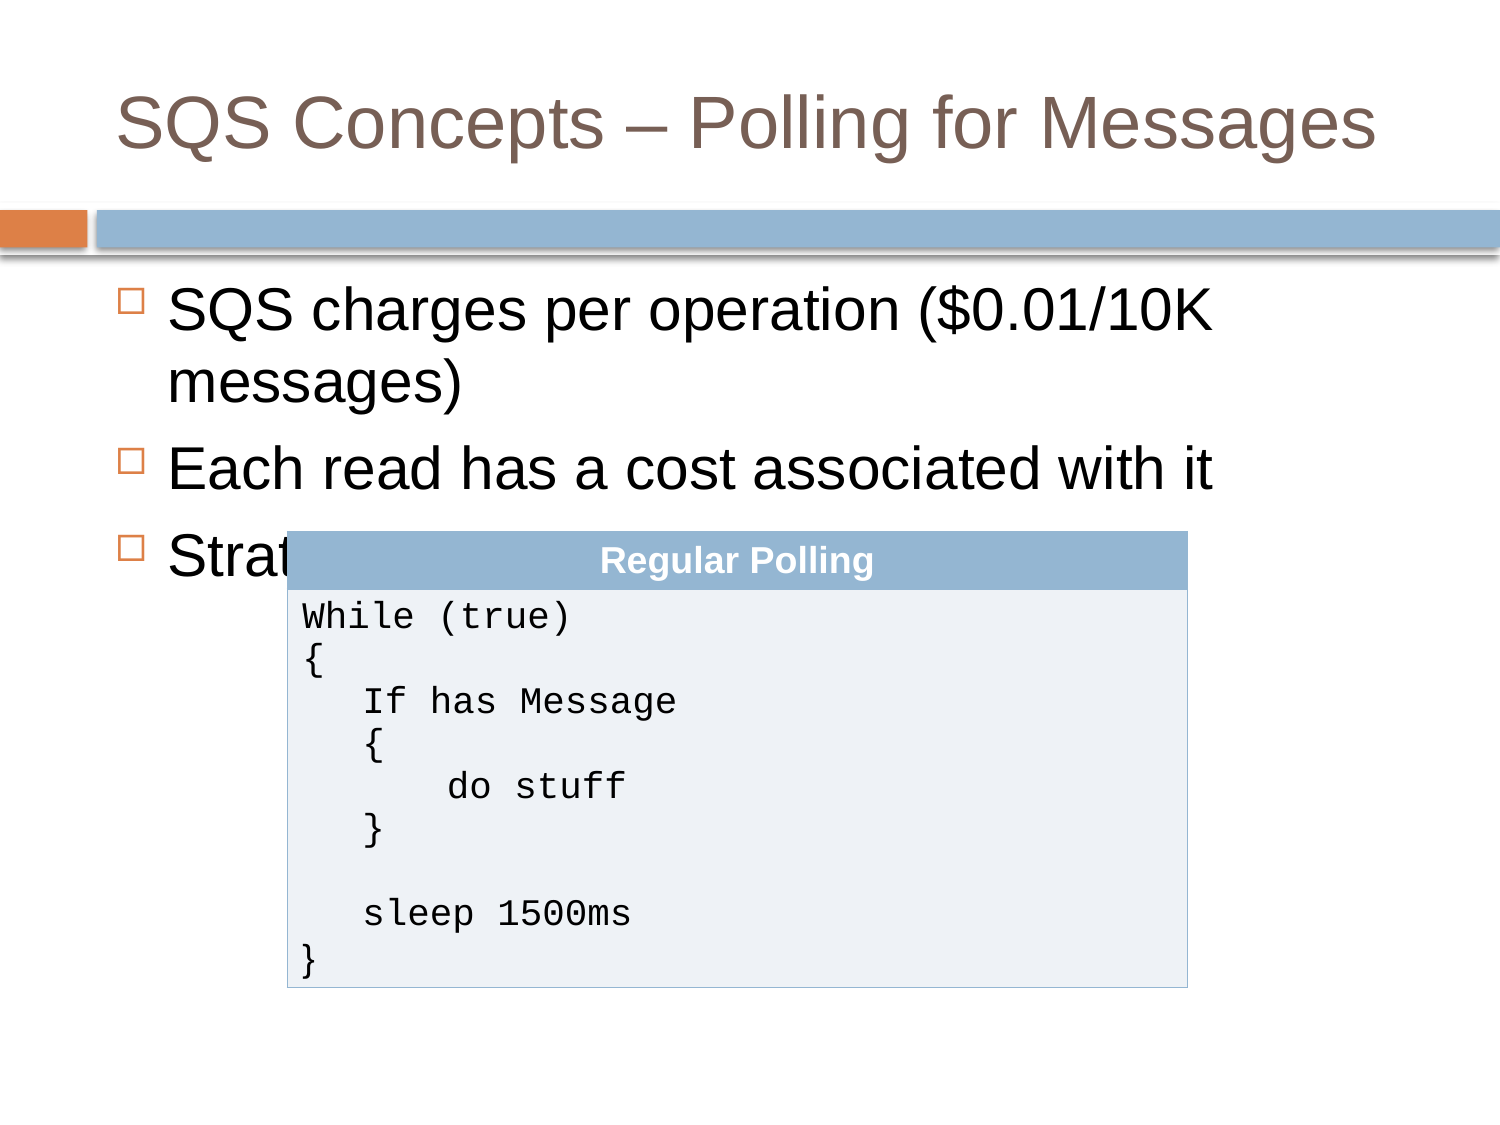

# SQS Concepts – Polling for Messages
SQS charges per operation ($0.01/10K messages)
Each read has a cost associated with it
Strategies for polling

| Regular Polling |
| --- |
| While (true) { If has Message { do stuff } sleep 1500ms } |